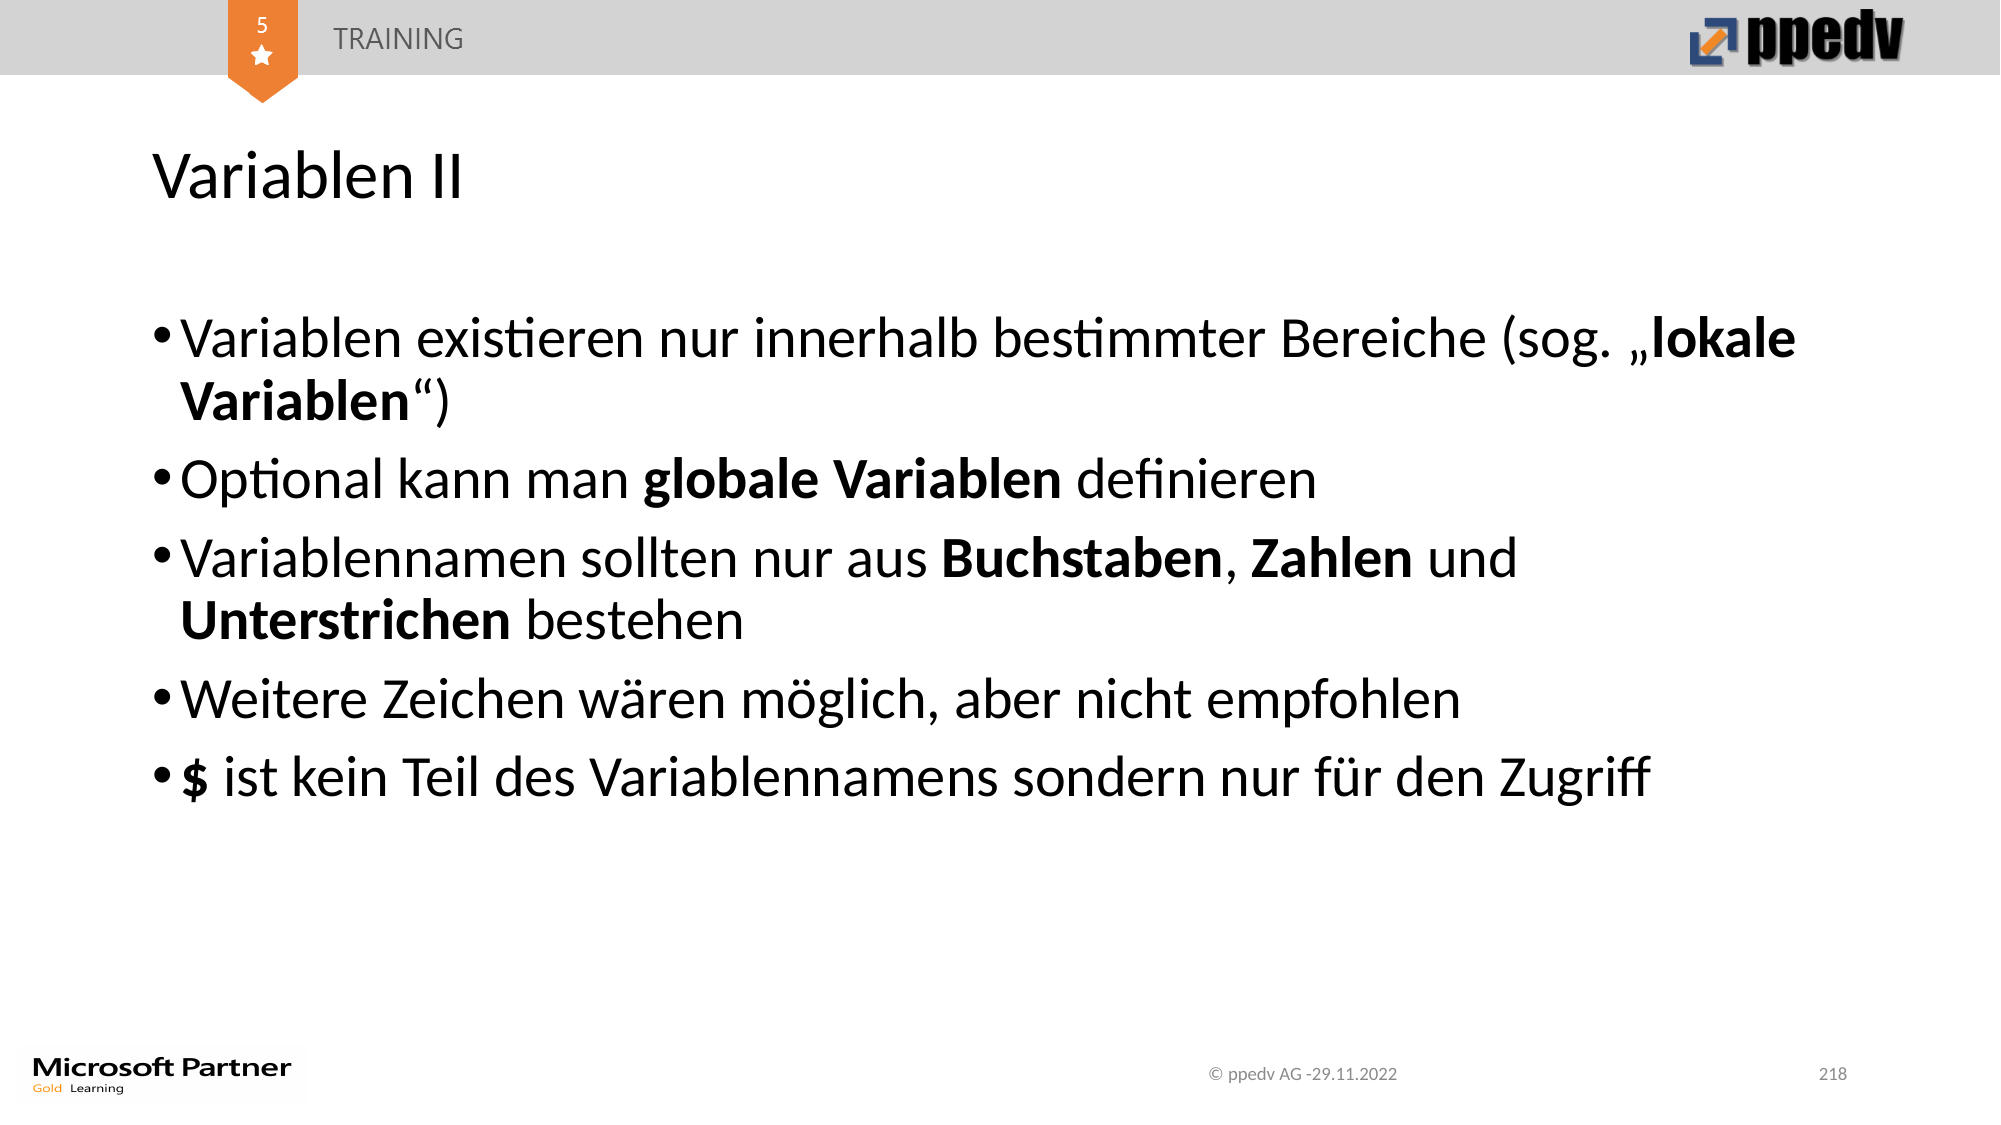

# Variablen II
Variablen existieren nur innerhalb bestimmter Bereiche (sog. „lokale Variablen“)
Optional kann man globale Variablen definieren
Variablennamen sollten nur aus Buchstaben, Zahlen und Unterstrichen bestehen
Weitere Zeichen wären möglich, aber nicht empfohlen
$ ist kein Teil des Variablennamens sondern nur für den Zugriff
© ppedv AG -29.11.2022
218